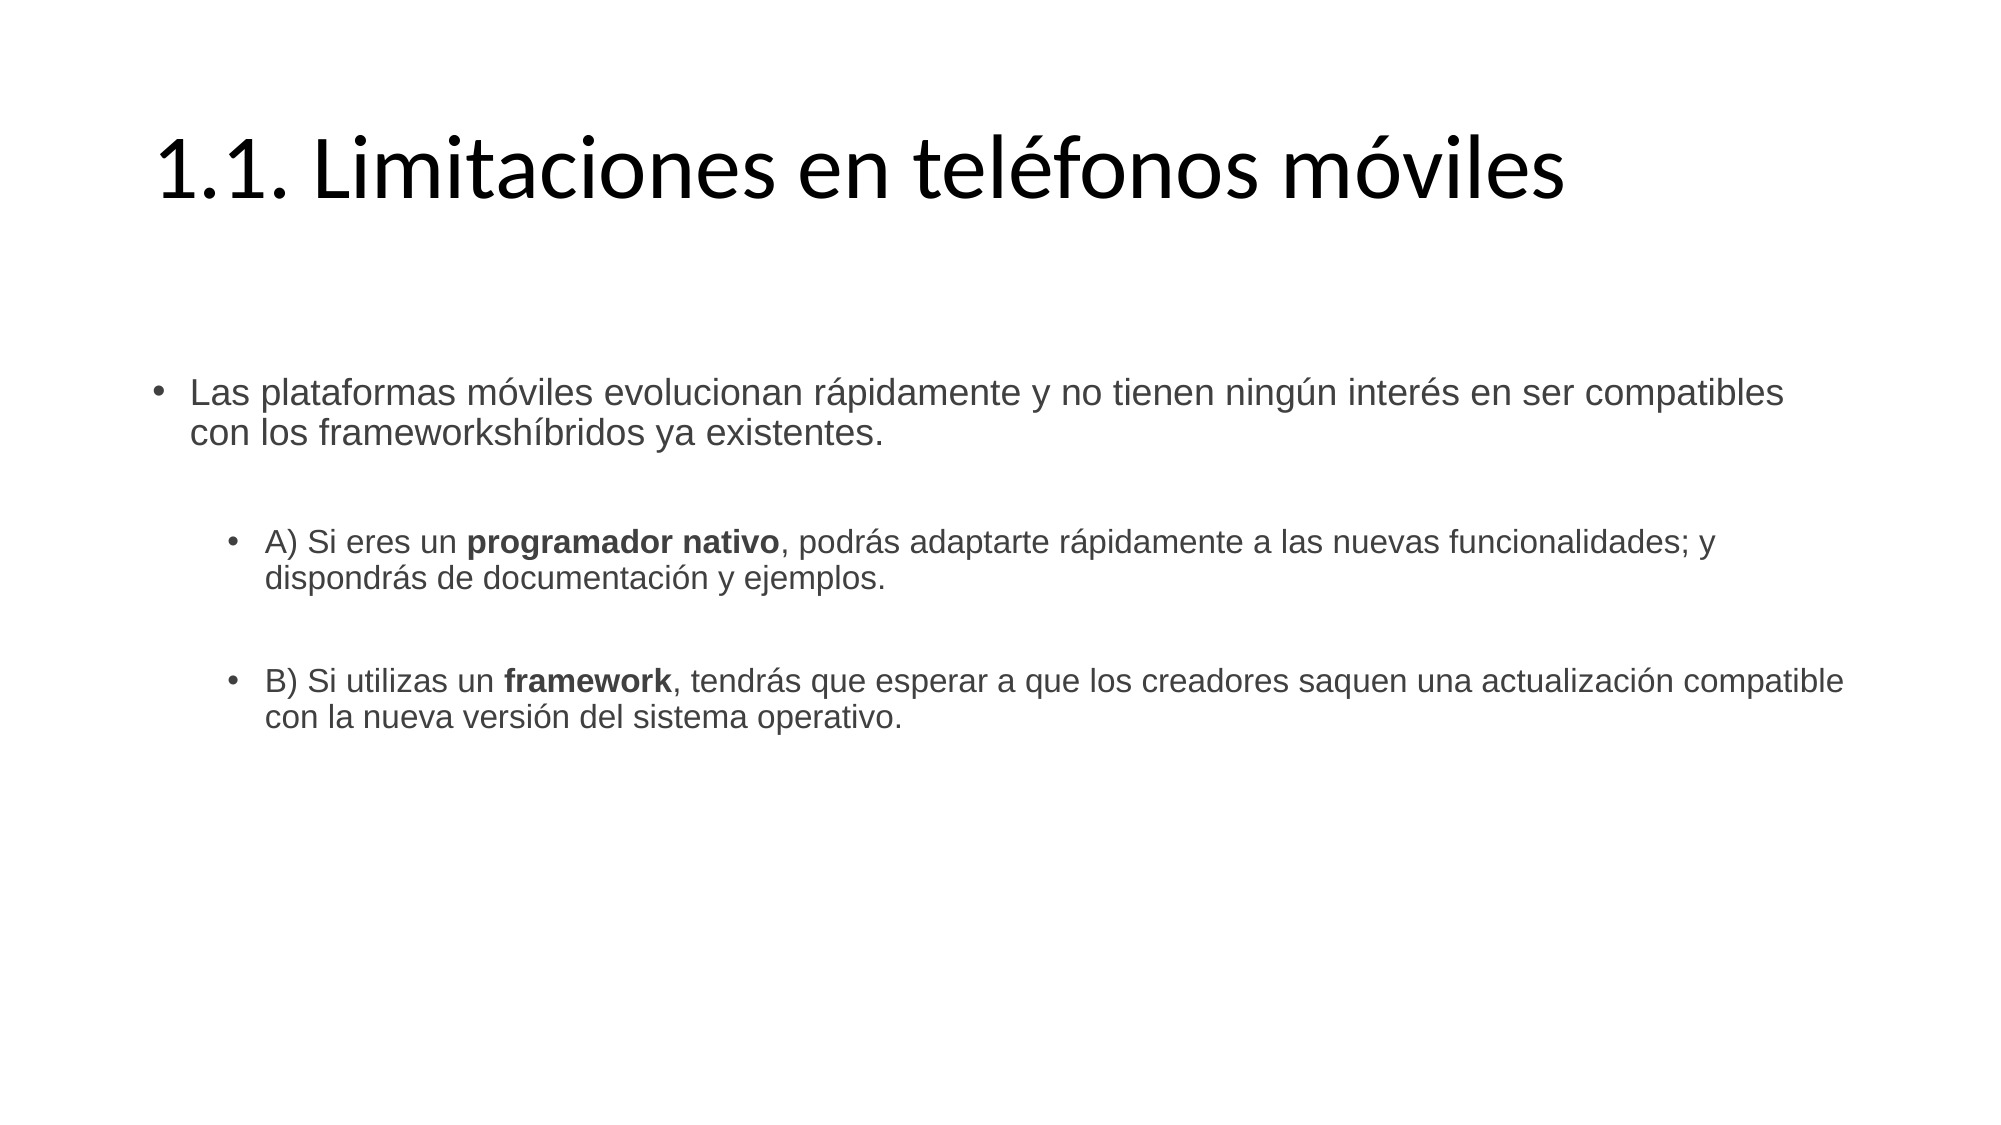

# 1.1. Limitaciones en teléfonos móviles

Las plataformas móviles evolucionan rápidamente y no tienen ningún interés en ser compatibles con los frameworkshíbridos ya existentes.

A) Si eres un programador nativo, podrás adaptarte rápidamente a las nuevas funcionalidades; y dispondrás de documentación y ejemplos.

B) Si utilizas un framework, tendrás que esperar a que los creadores saquen una actualización compatible con la nueva versión del sistema operativo.